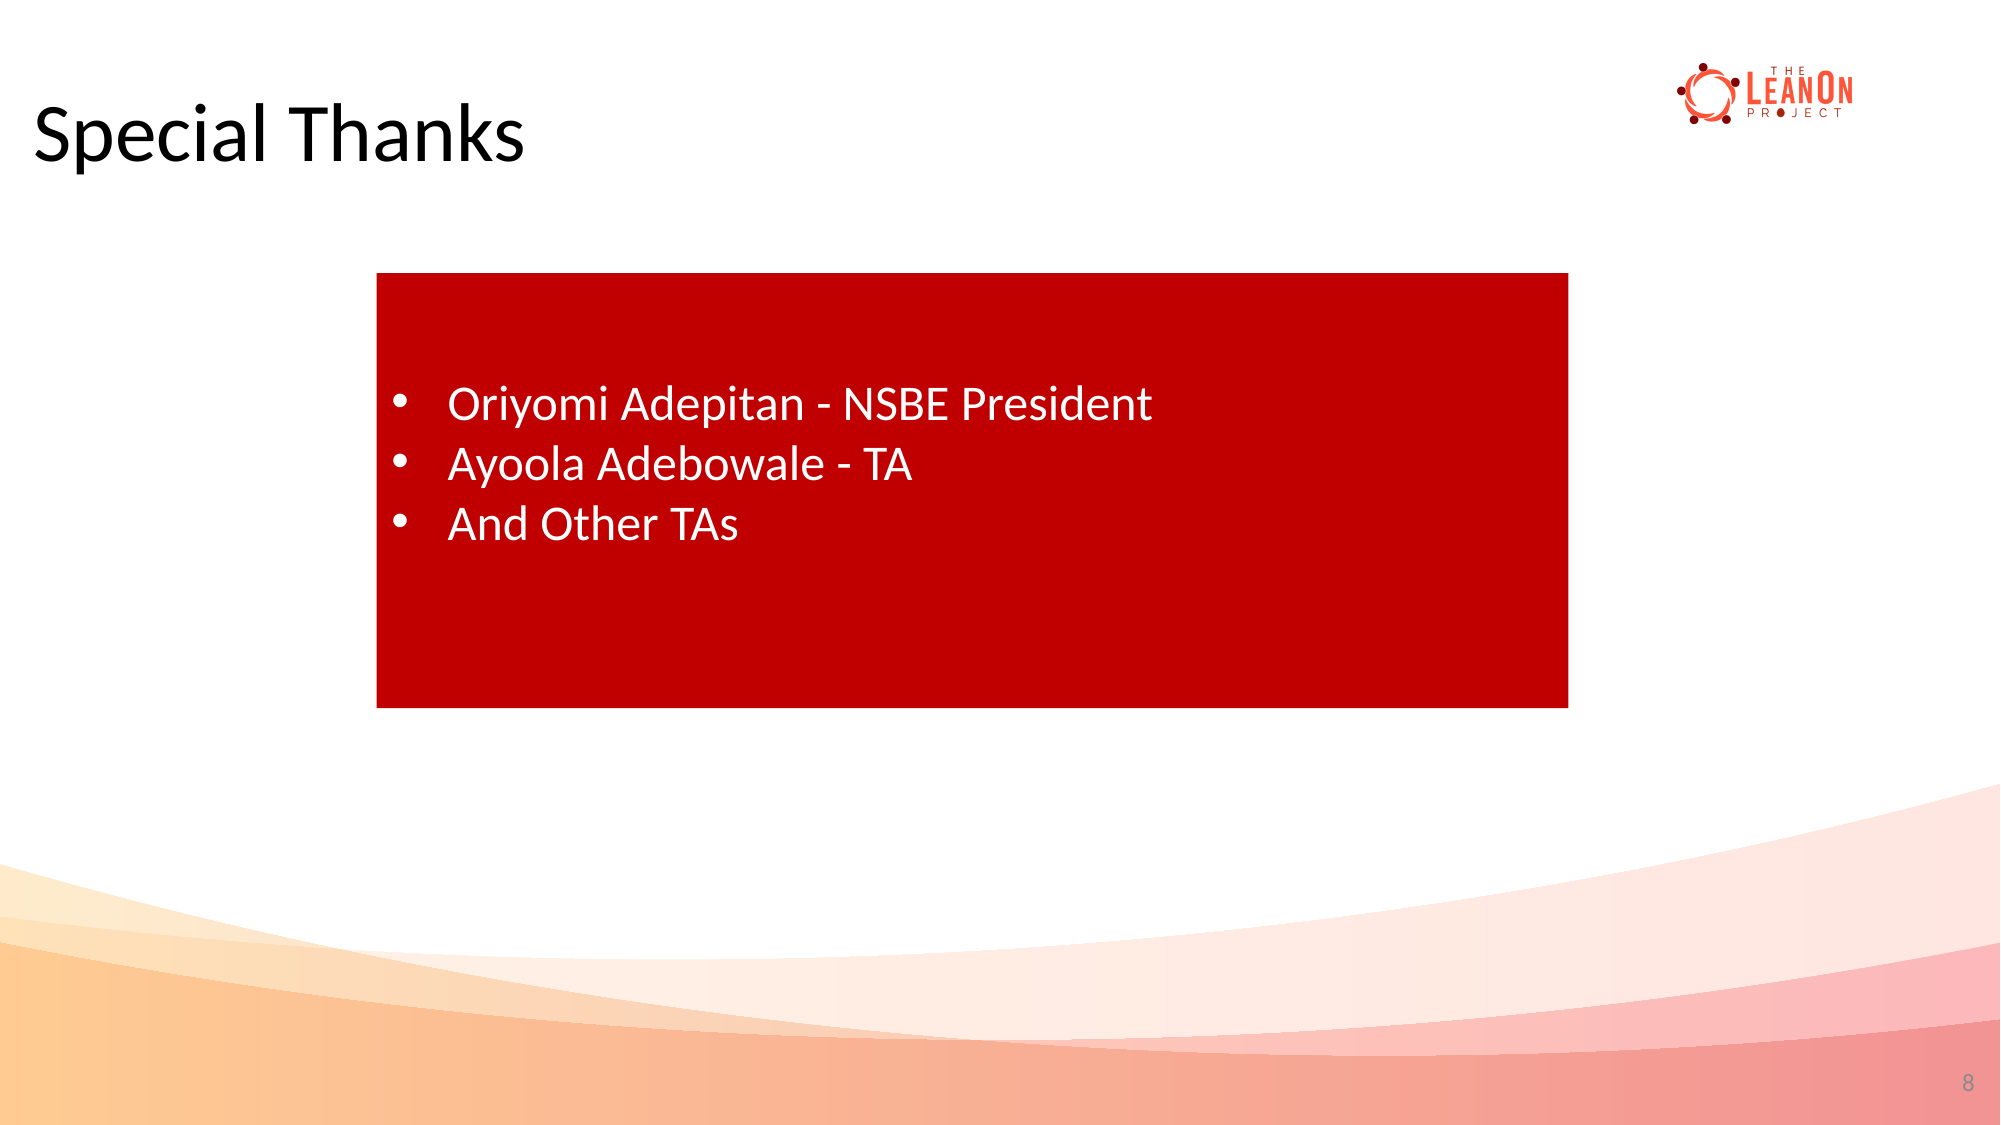

Special Thanks
Oriyomi Adepitan - NSBE President
Ayoola Adebowale - TA
And Other TAs

8